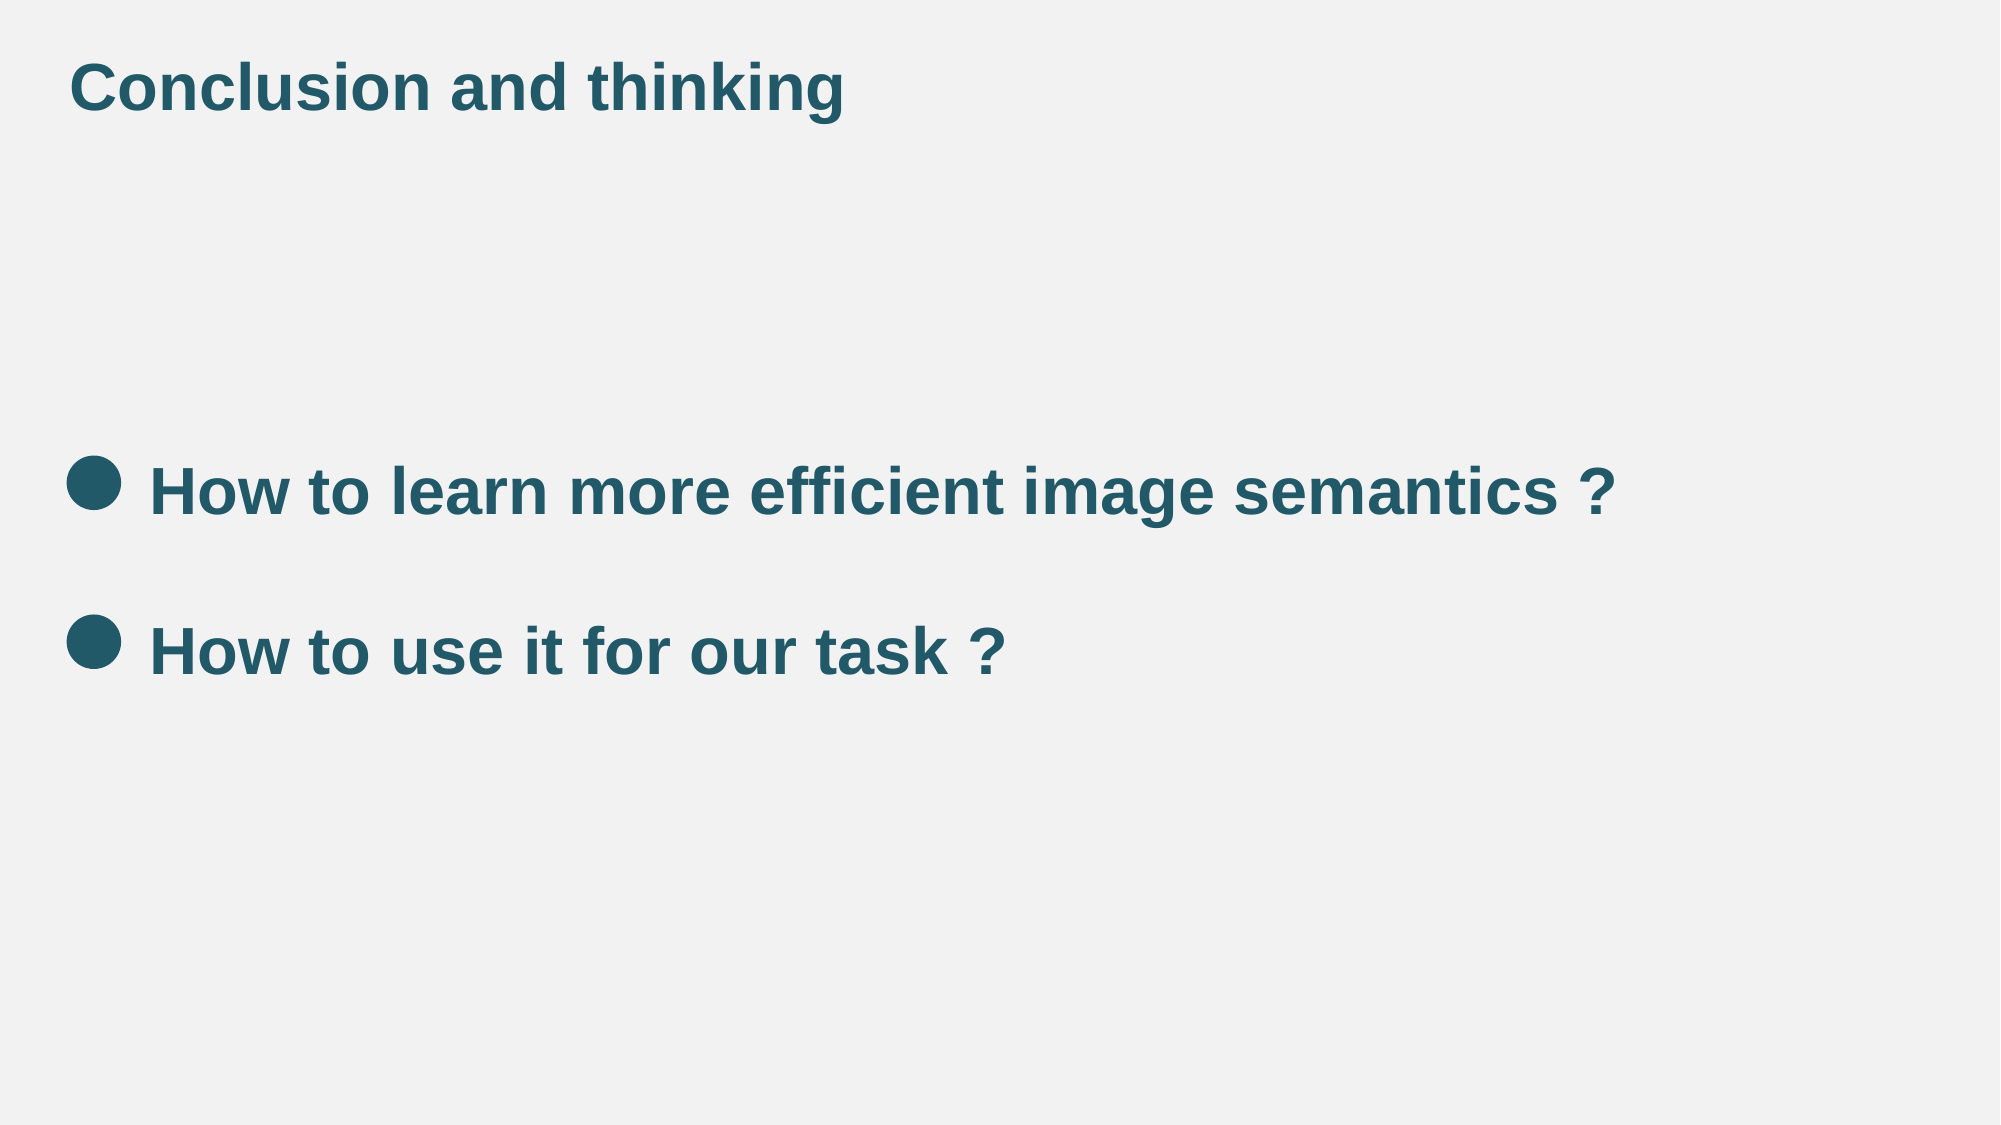

Conclusion and thinking

 How to learn more efficient image semantics ?

 How to use it for our task ?